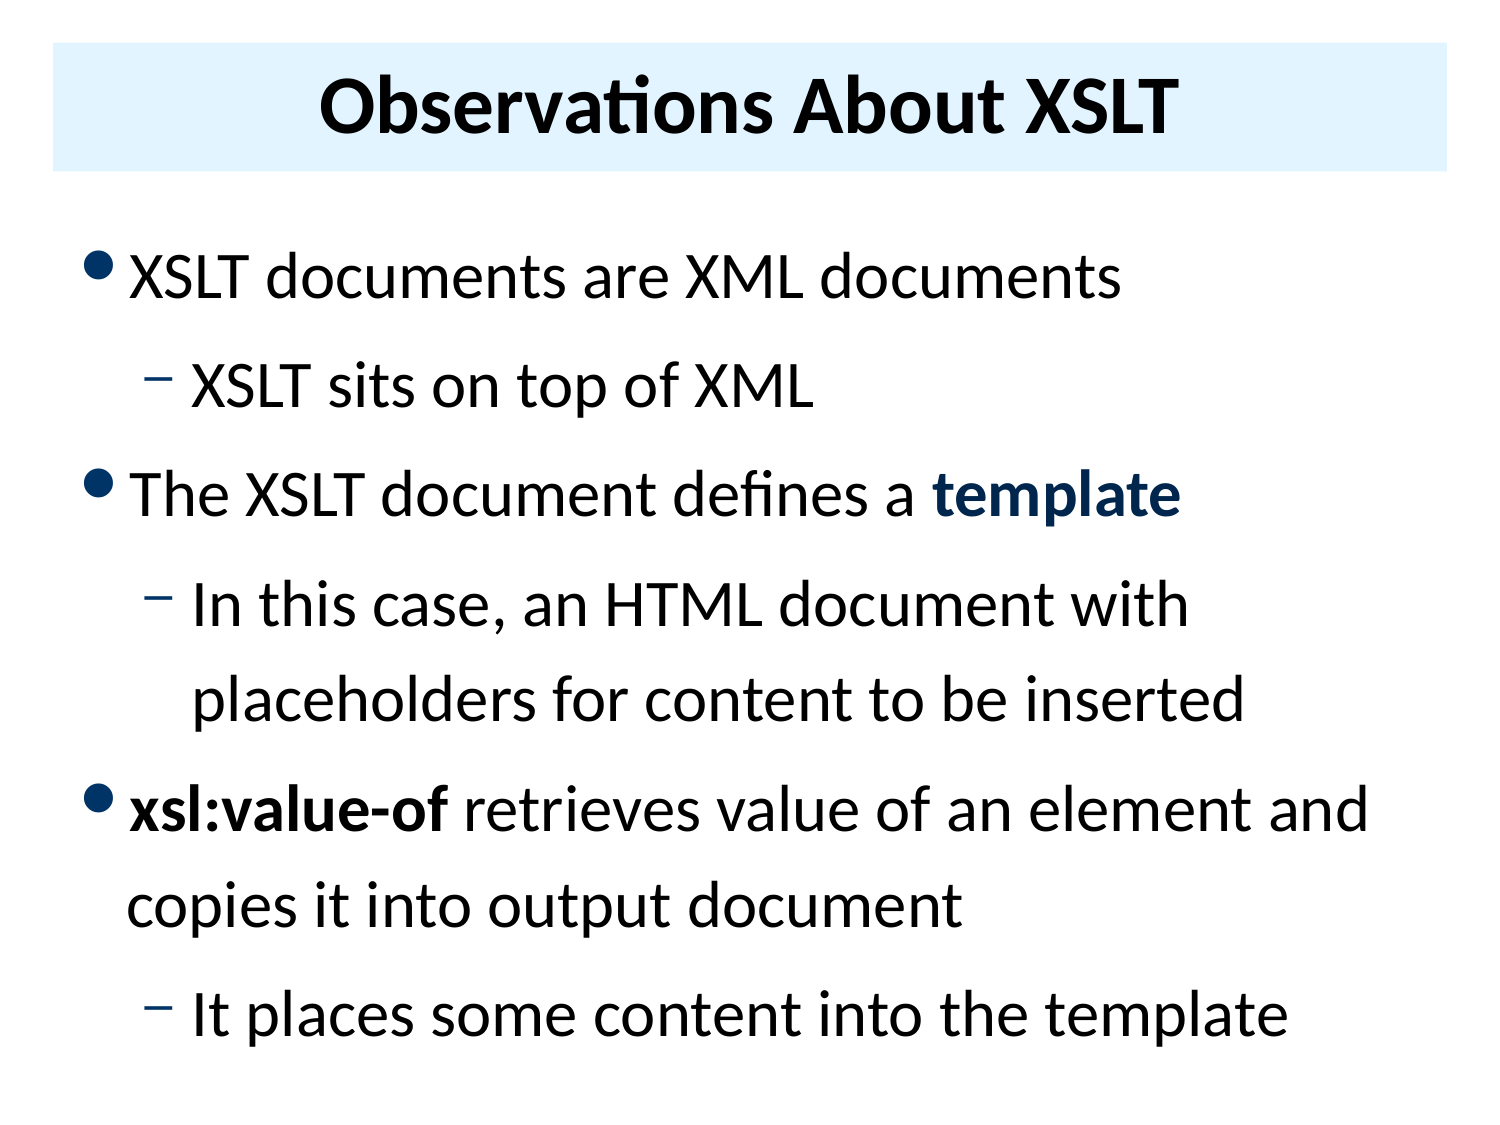

# Observations About XSLT
XSLT documents are XML documents
XSLT sits on top of XML
The XSLT document defines a template
In this case, an HTML document with placeholders for content to be inserted
xsl:value-of retrieves value of an element and copies it into output document
It places some content into the template